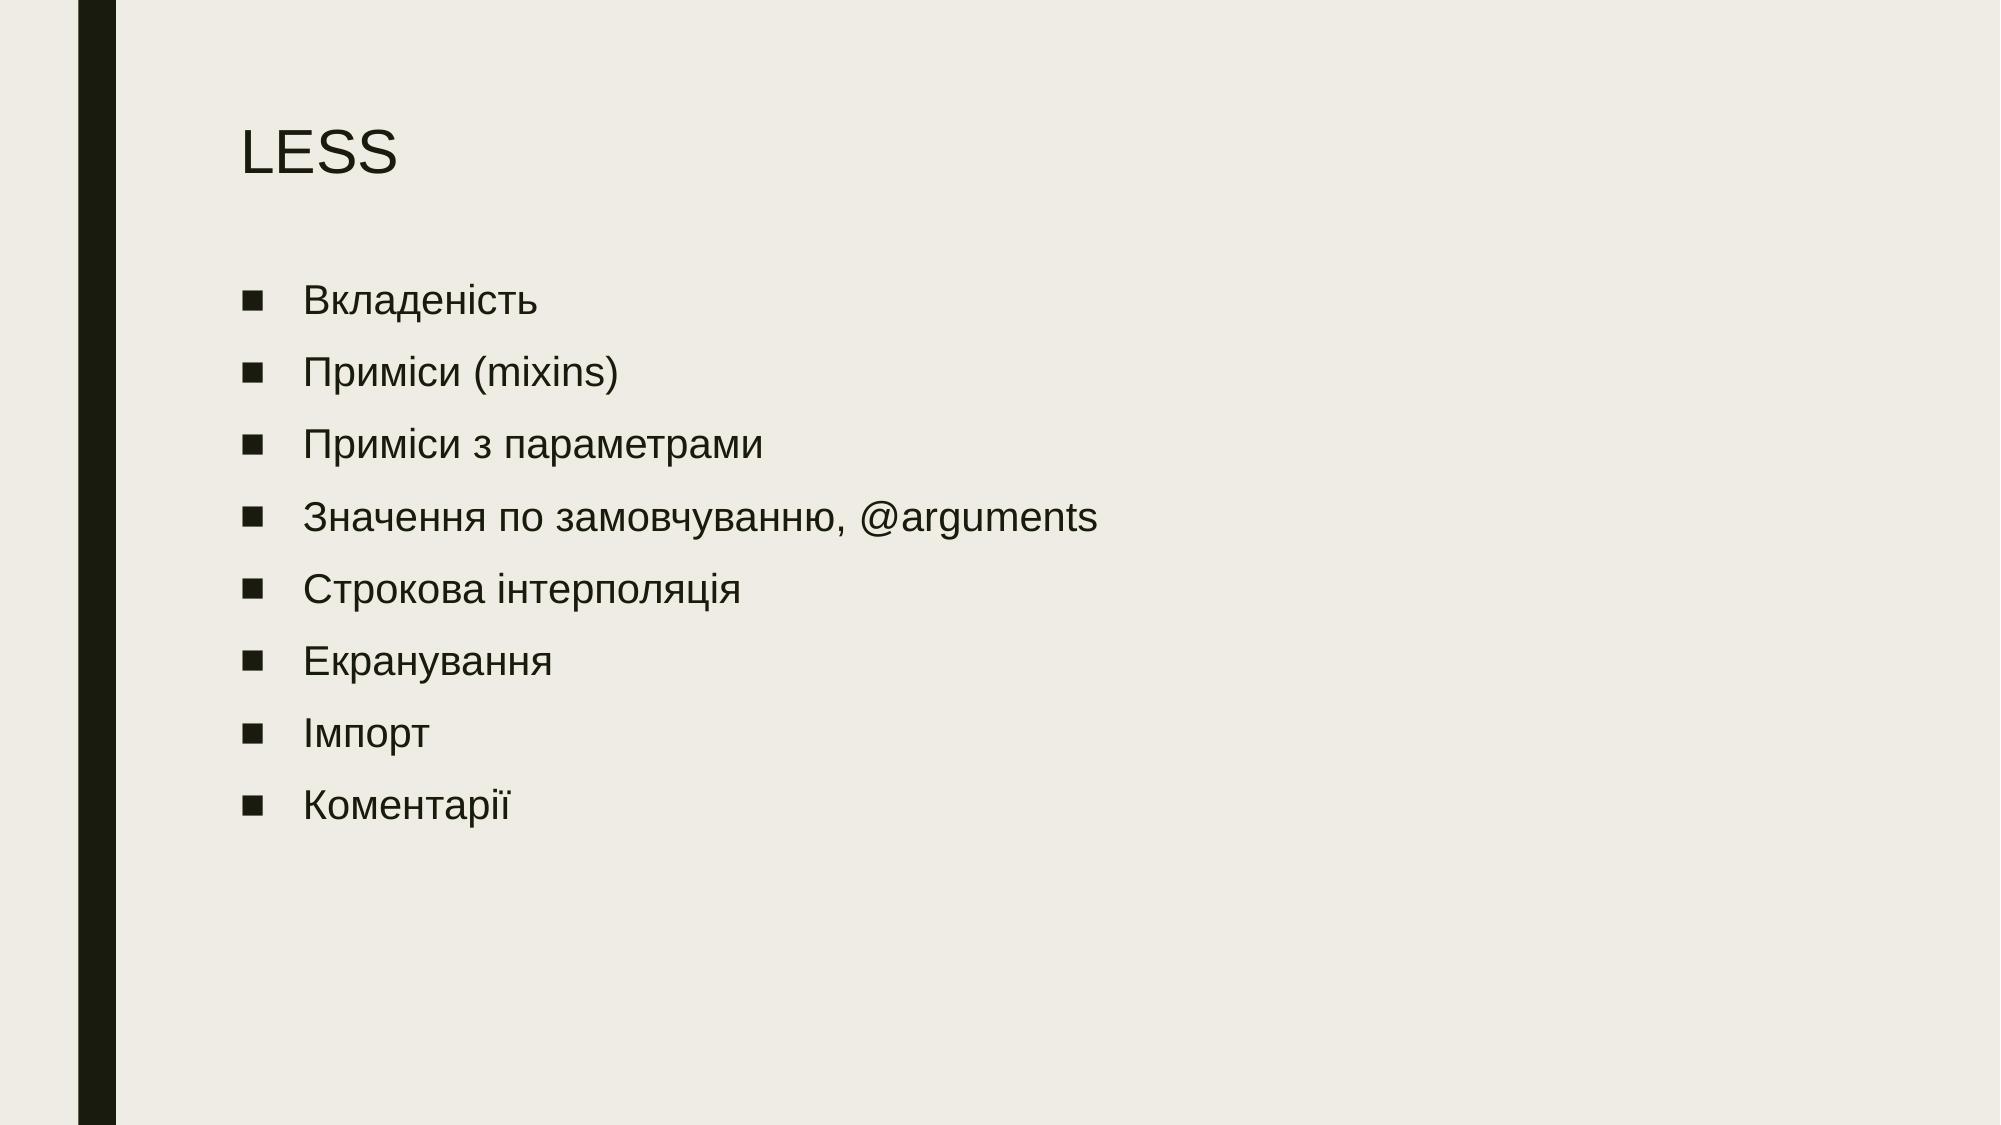

# LESS
Вкладеність
Приміси (mixins)
Приміси з параметрами
Значення по замовчуванню, @arguments
Строкова інтерполяція
Екранування
Імпорт
Коментарії